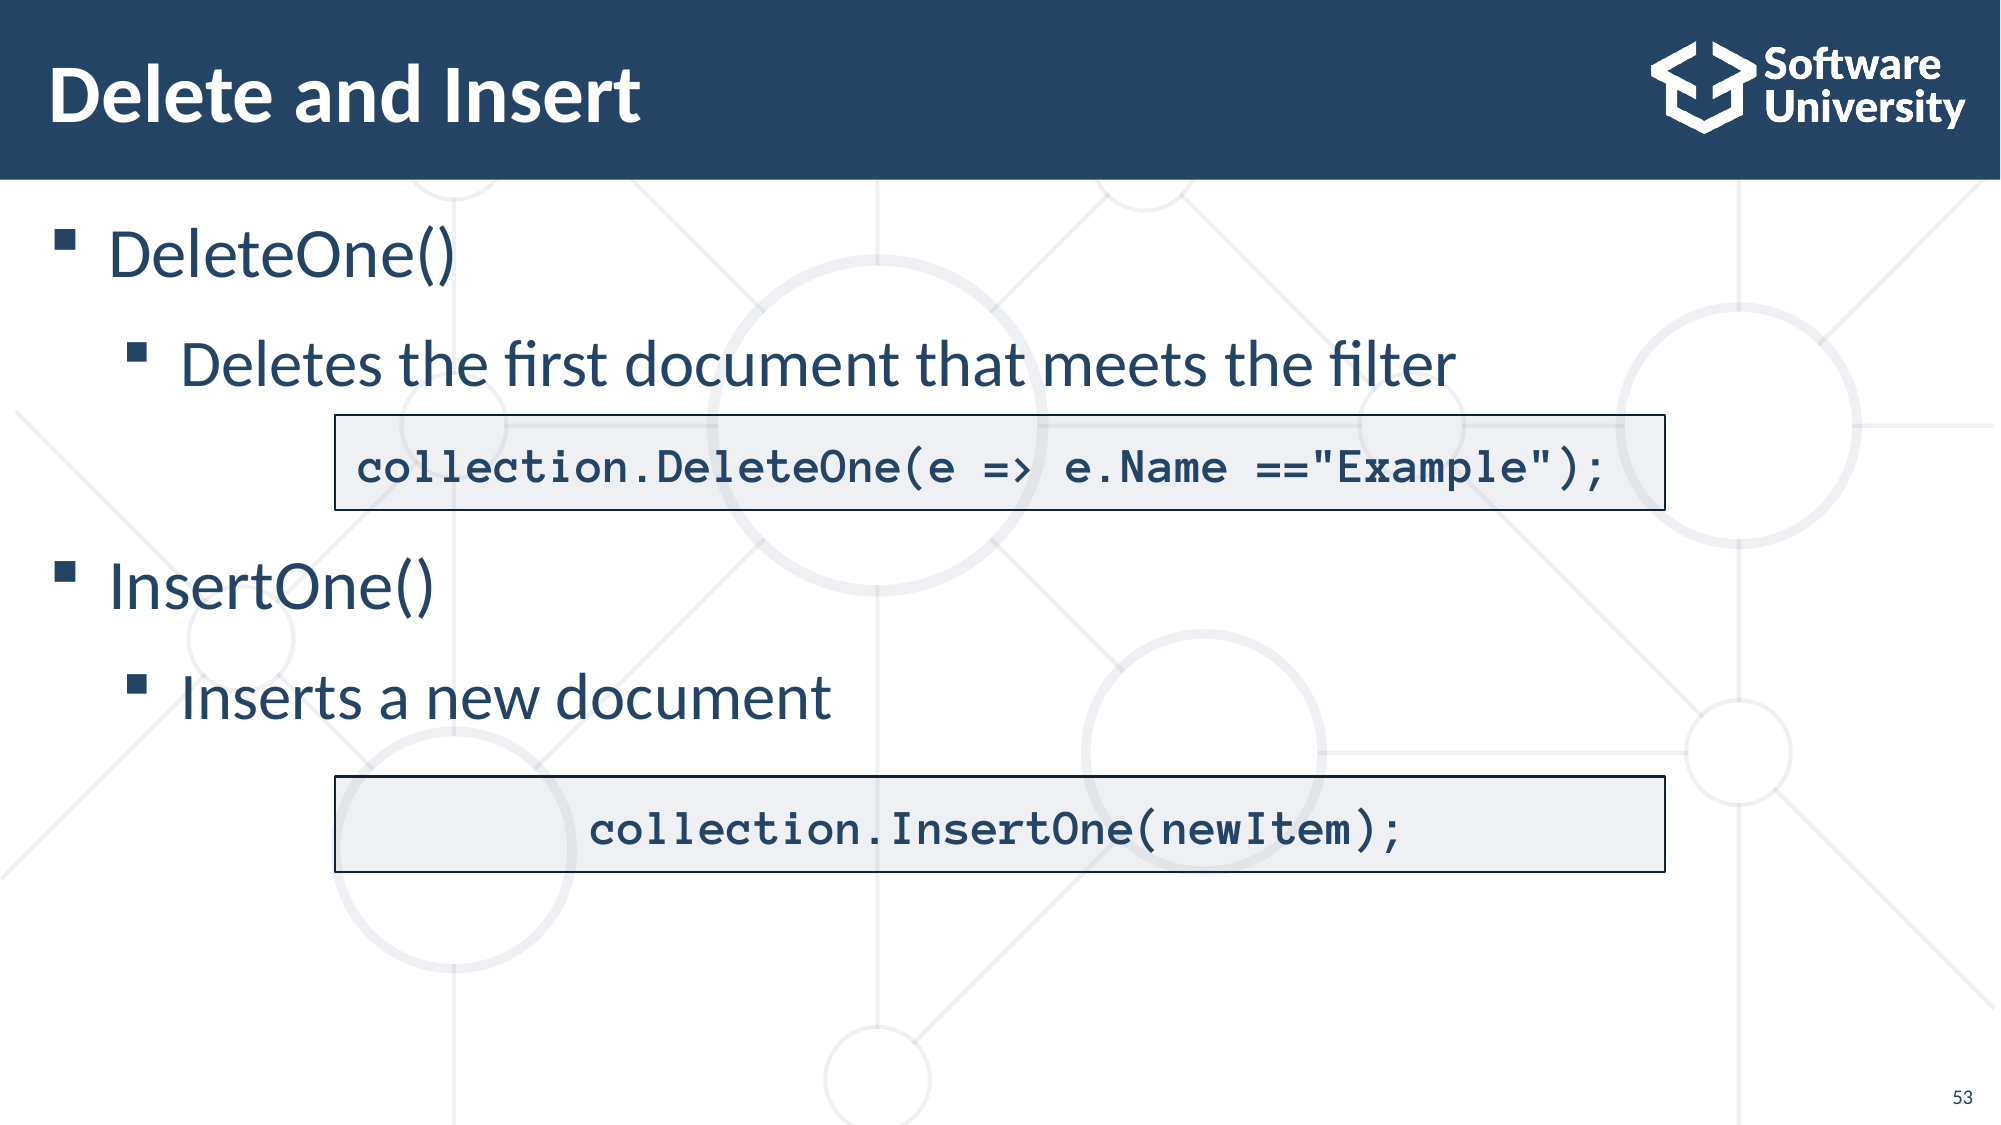

# Delete and Insert
DeleteOne()
Deletes the first document that meets the filter

InsertOne()
Inserts a new document

collection.DeleteOne(e => e.Name =="Example");
collection.InsertOne(newItem);
53